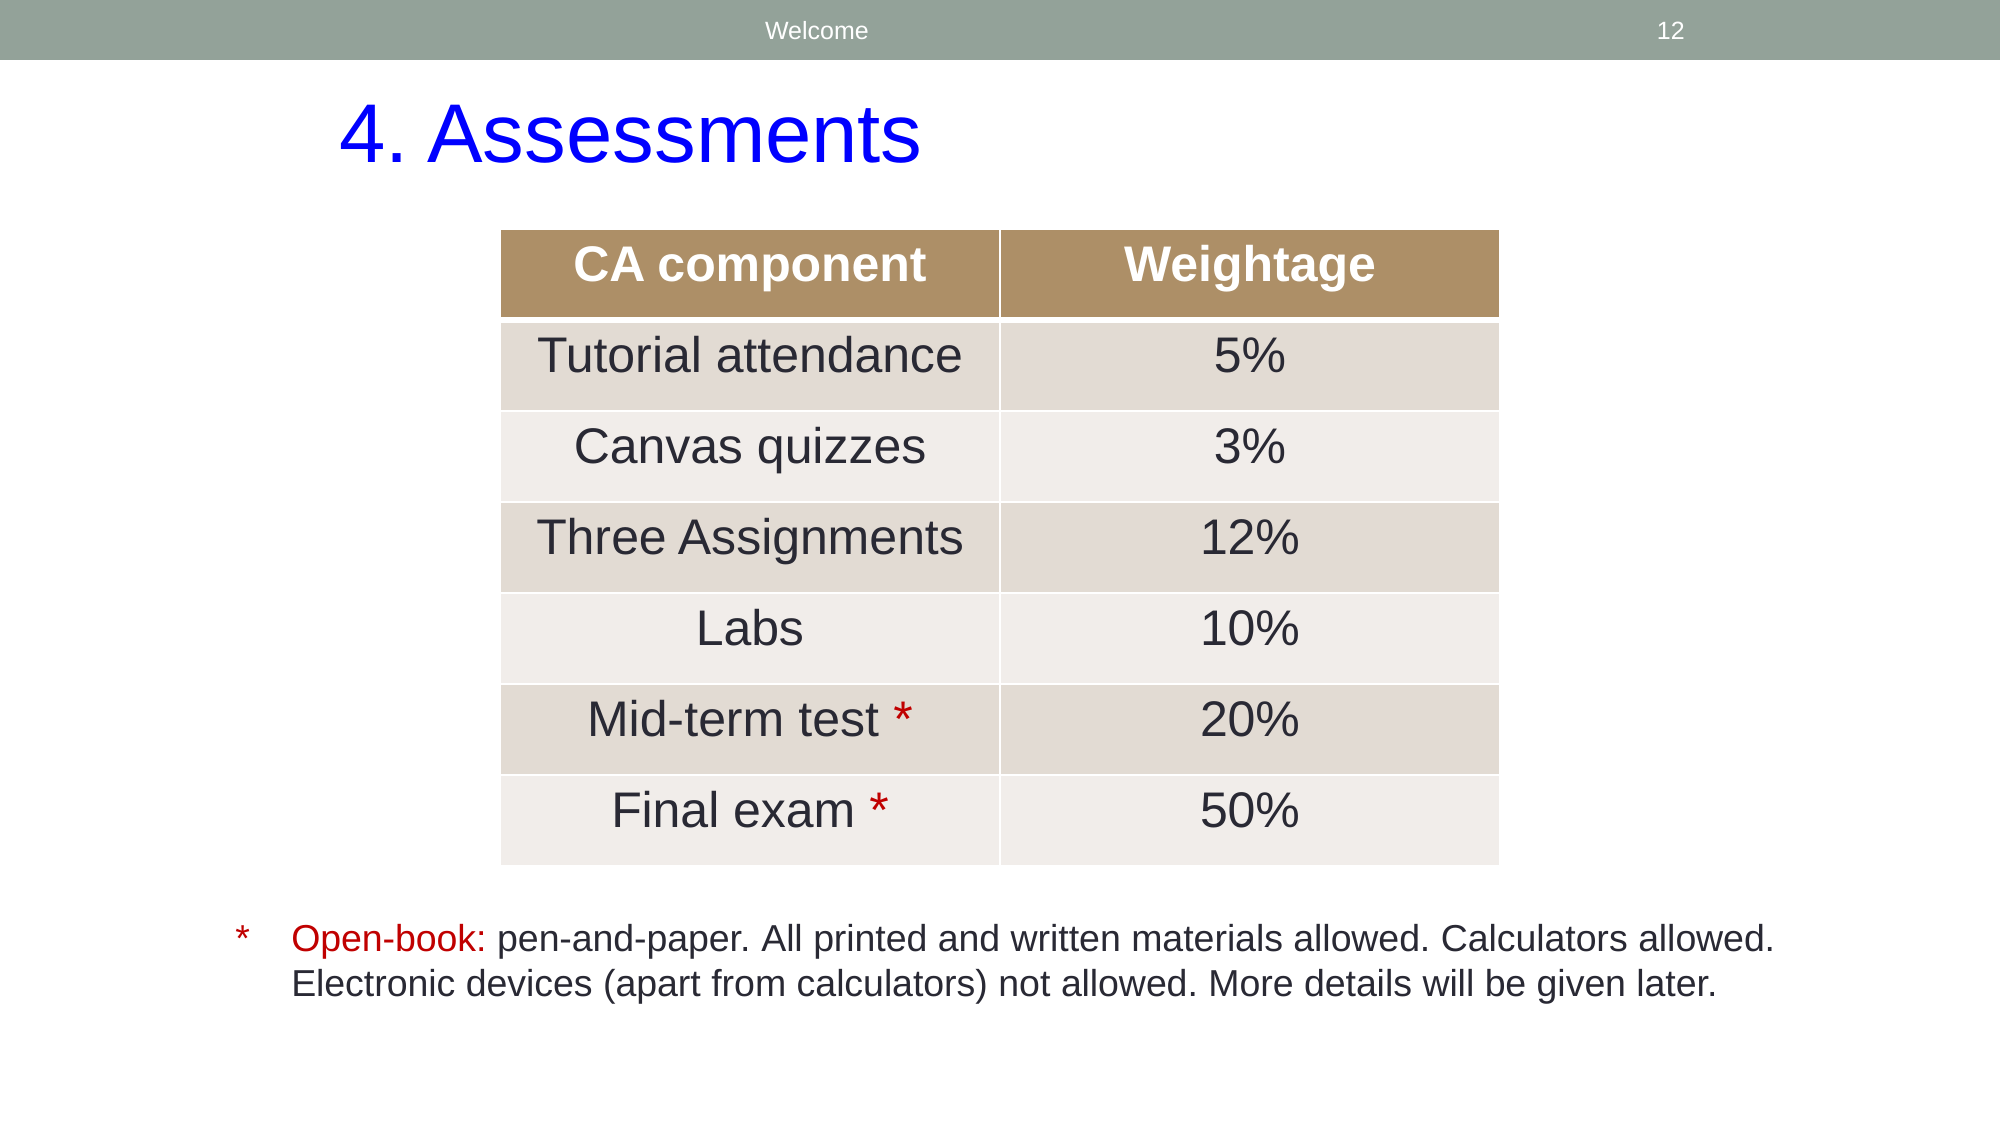

Welcome
12
4. Assessments
| CA component | Weightage |
| --- | --- |
| Tutorial attendance | 5% |
| Canvas quizzes | 3% |
| Three Assignments | 12% |
| Labs | 10% |
| Mid-term test \* | 20% |
| Final exam \* | 50% |
* 	Open-book: pen-and-paper. All printed and written materials allowed. Calculators allowed. Electronic devices (apart from calculators) not allowed. More details will be given later.